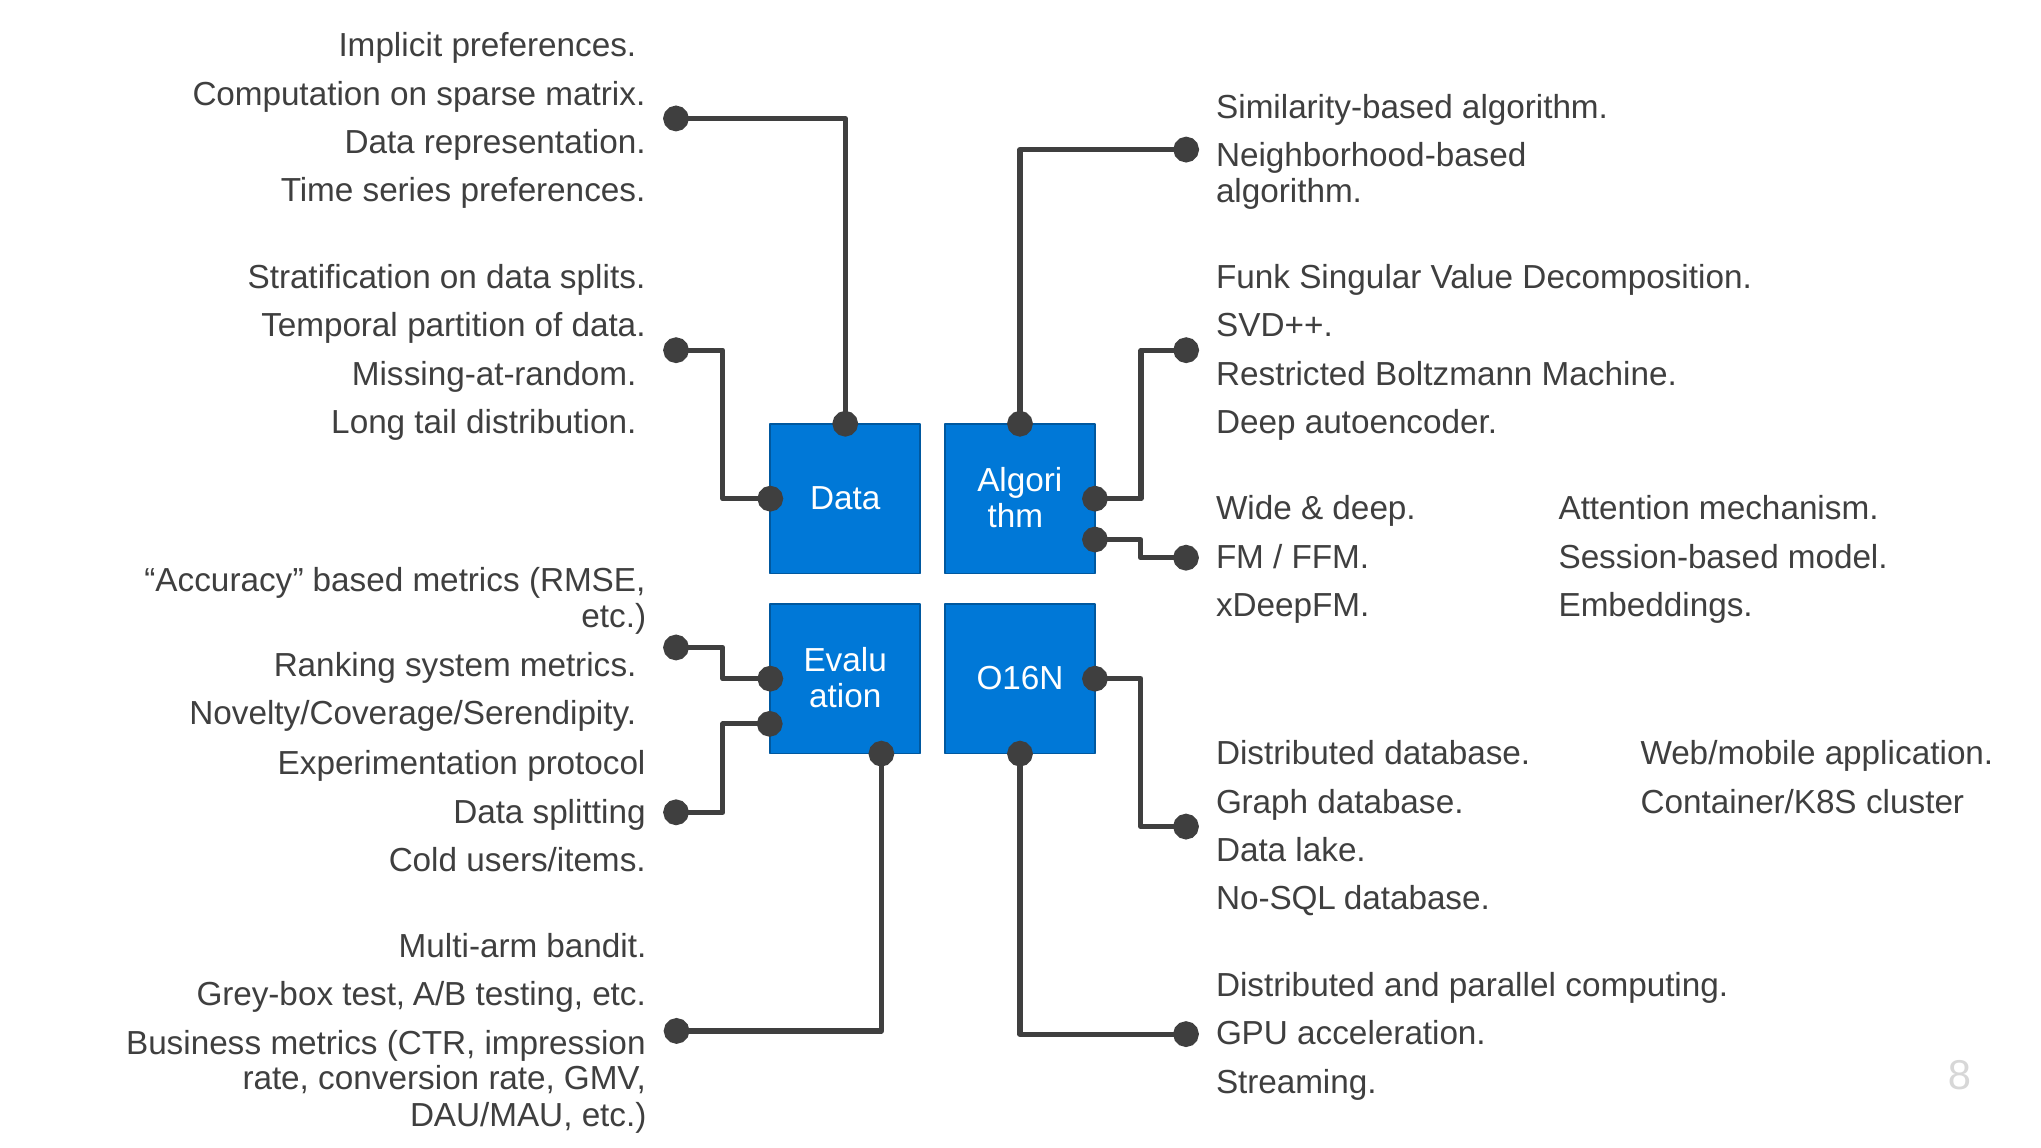

Implicit preferences.
Computation on sparse matrix.
Data representation.
Time series preferences.
Similarity-based algorithm.
Neighborhood-based algorithm.
Stratification on data splits.
Temporal partition of data.
Missing-at-random.
Long tail distribution.
Funk Singular Value Decomposition.
SVD++.
Restricted Boltzmann Machine.
Deep autoencoder.
Data
Algorithm
Wide & deep.
FM / FFM.
xDeepFM.
Attention mechanism.
Session-based model.
Embeddings.
“Accuracy” based metrics (RMSE, etc.)
Ranking system metrics.
Novelty/Coverage/Serendipity.
Evaluation
O16N
Distributed database.
Graph database.
Data lake.
No-SQL database.
Web/mobile application.
Container/K8S cluster
Experimentation protocol
Data splitting
Cold users/items.
Multi-arm bandit.
Grey-box test, A/B testing, etc.
Business metrics (CTR, impression rate, conversion rate, GMV, DAU/MAU, etc.)
Distributed and parallel computing.
GPU acceleration.
Streaming.
8